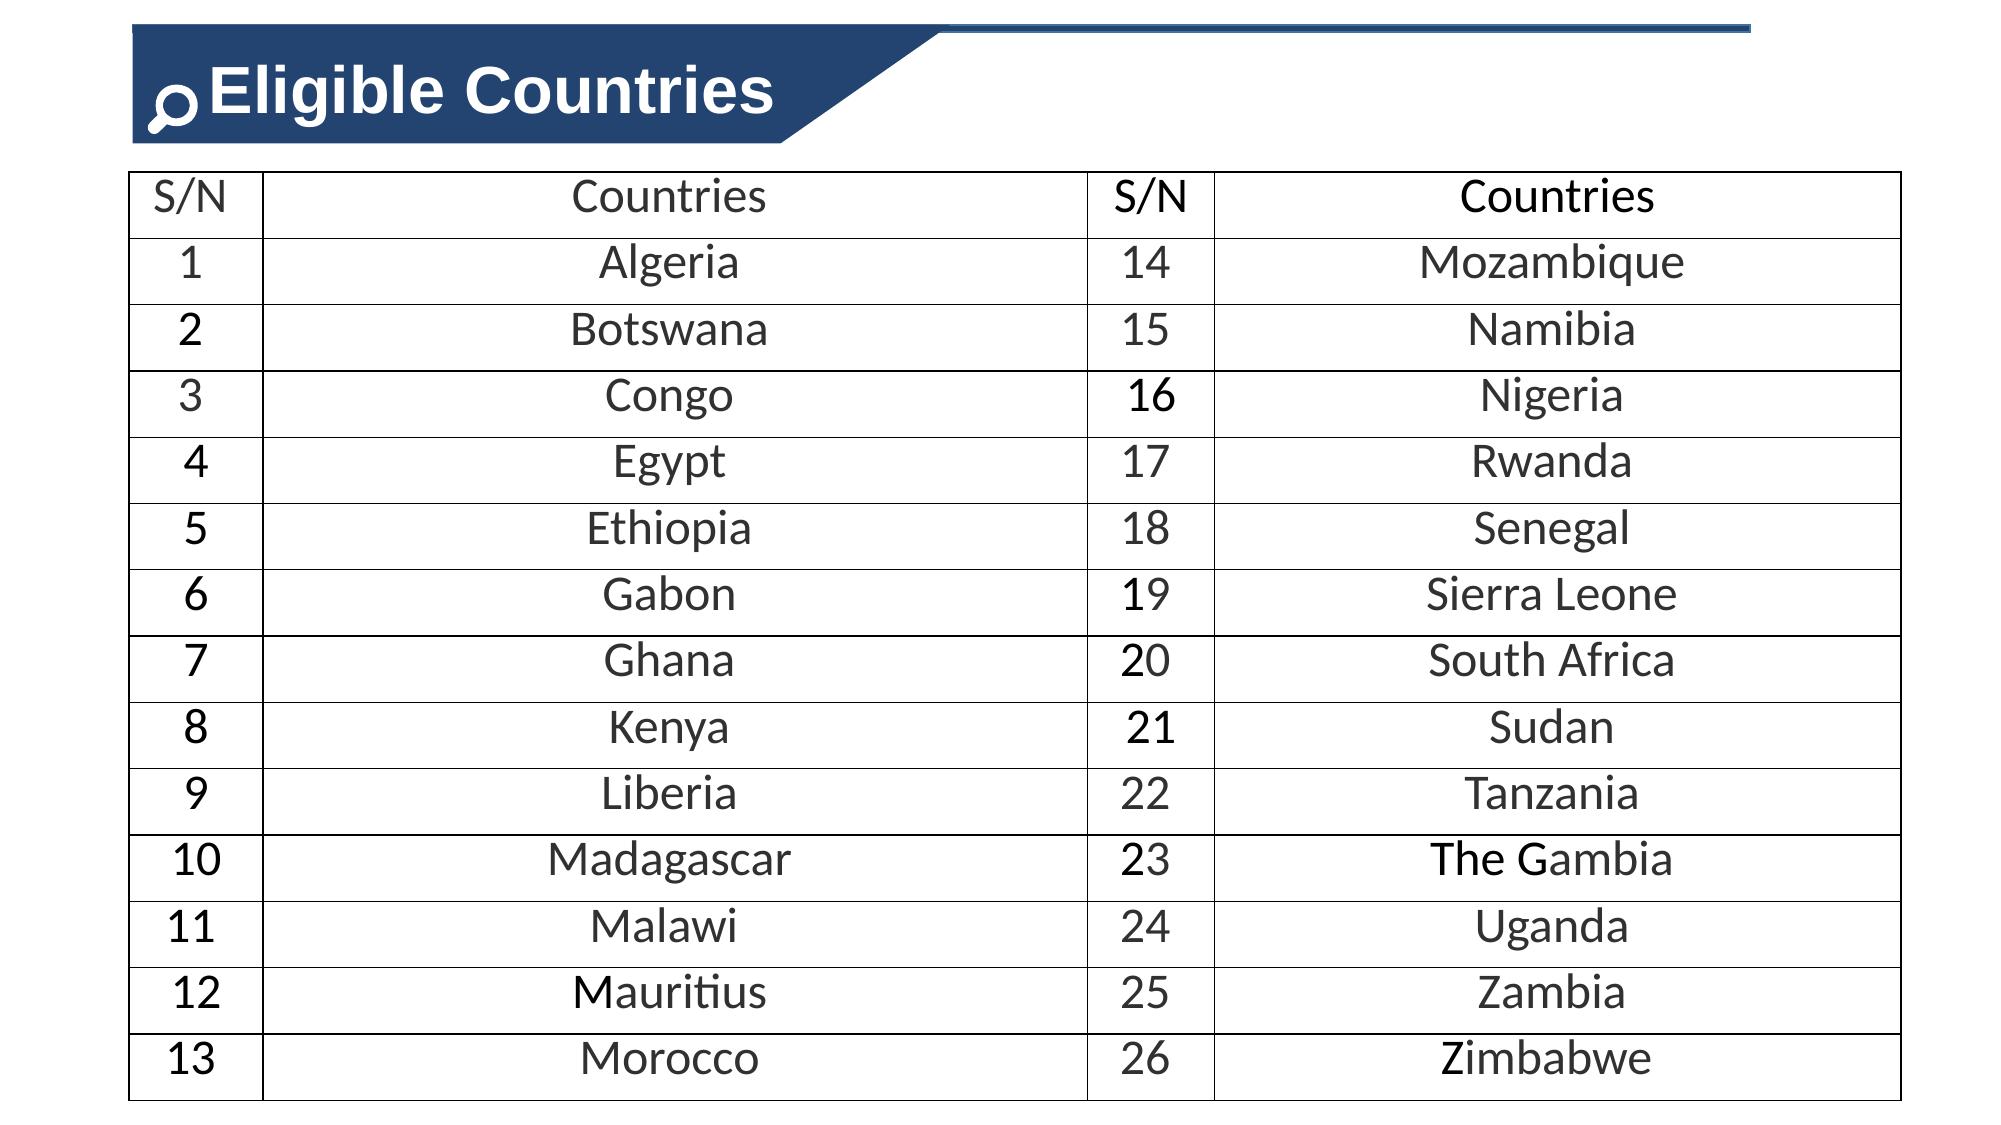

Eligible Countries

| S/N | Countries | S/N | Countries |
| --- | --- | --- | --- |
| 1 | Algeria | 14 | Mozambique |
| 2 | Botswana | 15 | Namibia |
| 3 | Congo | 16 | Nigeria |
| 4 | Egypt | 17 | Rwanda |
| 5 | Ethiopia | 18 | Senegal |
| 6 | Gabon | 19 | Sierra Leone |
| 7 | Ghana | 20 | South Africa |
| 8 | Kenya | 21 | Sudan |
| 9 | Liberia | 22 | Tanzania |
| 10 | Madagascar | 23 | The Gambia |
| 11 | Malawi | 24 | Uganda |
| 12 | Mauritius | 25 | Zambia |
| 13 | Morocco | 26 | Zimbabwe |
34%

Add your words here,according to your need to draw the text box size